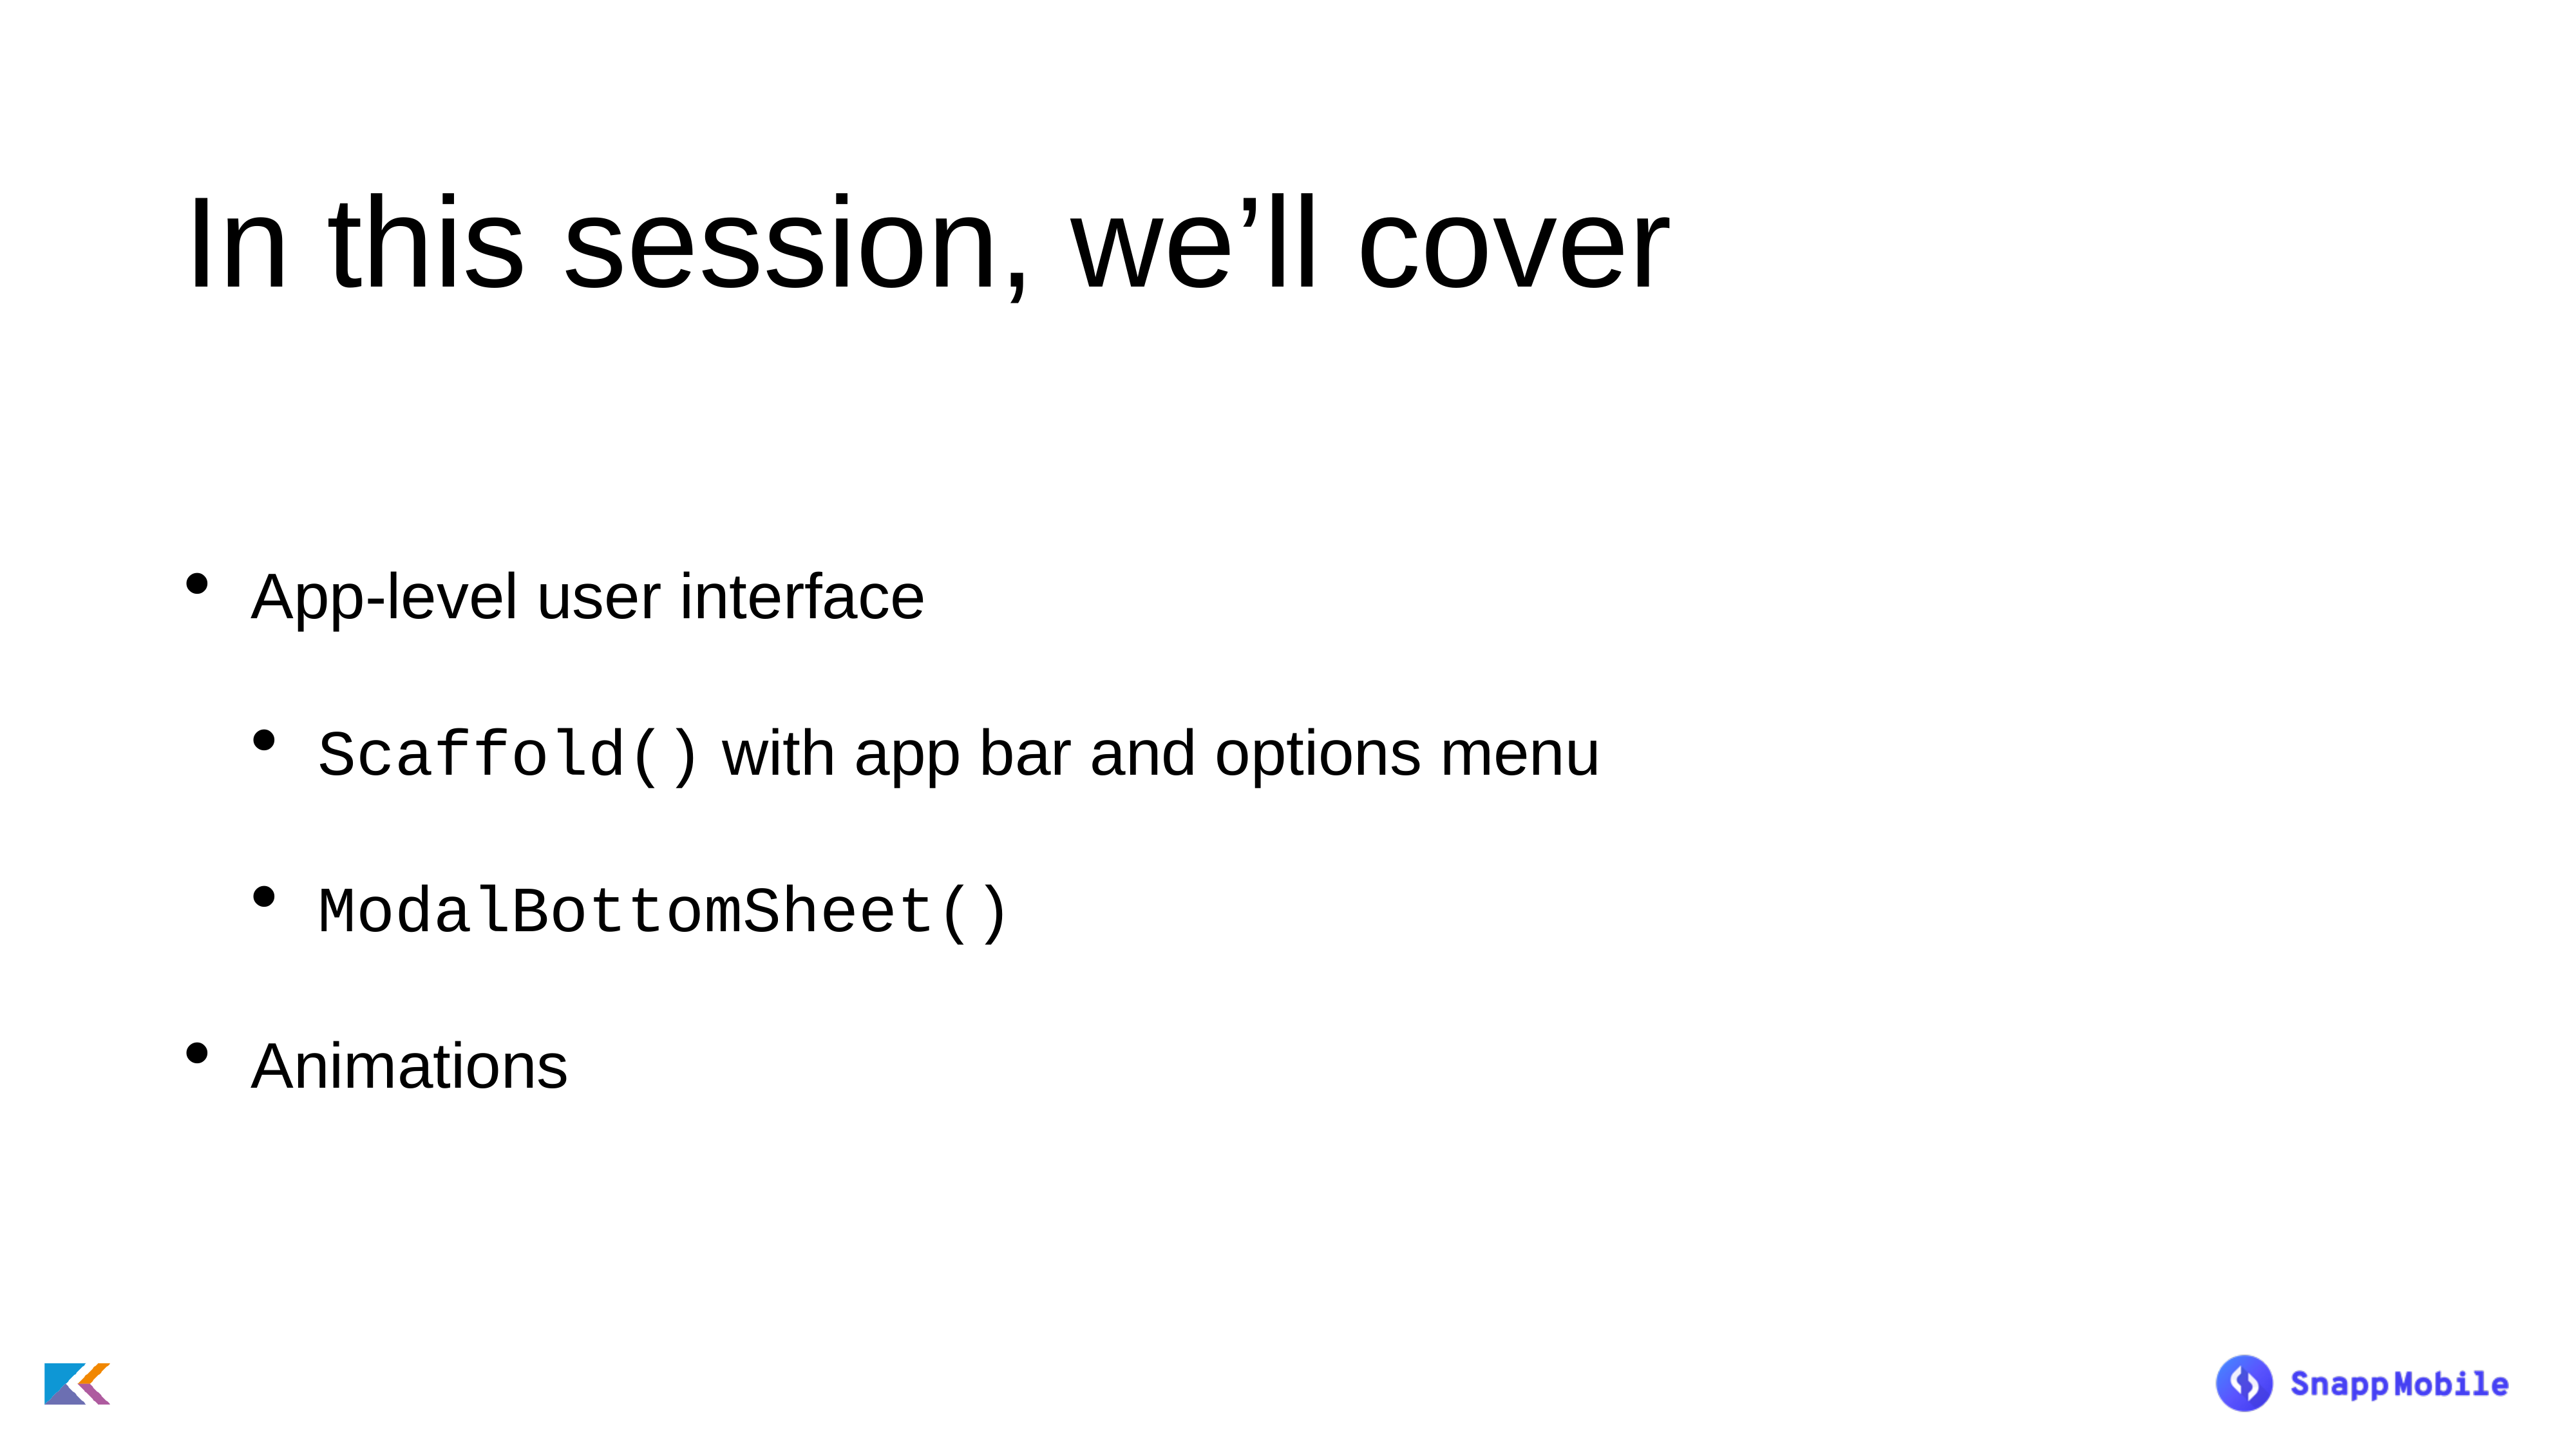

# In this session, we’ll cover
App-level user interface
Scaffold() with app bar and options menu
ModalBottomSheet()
Animations